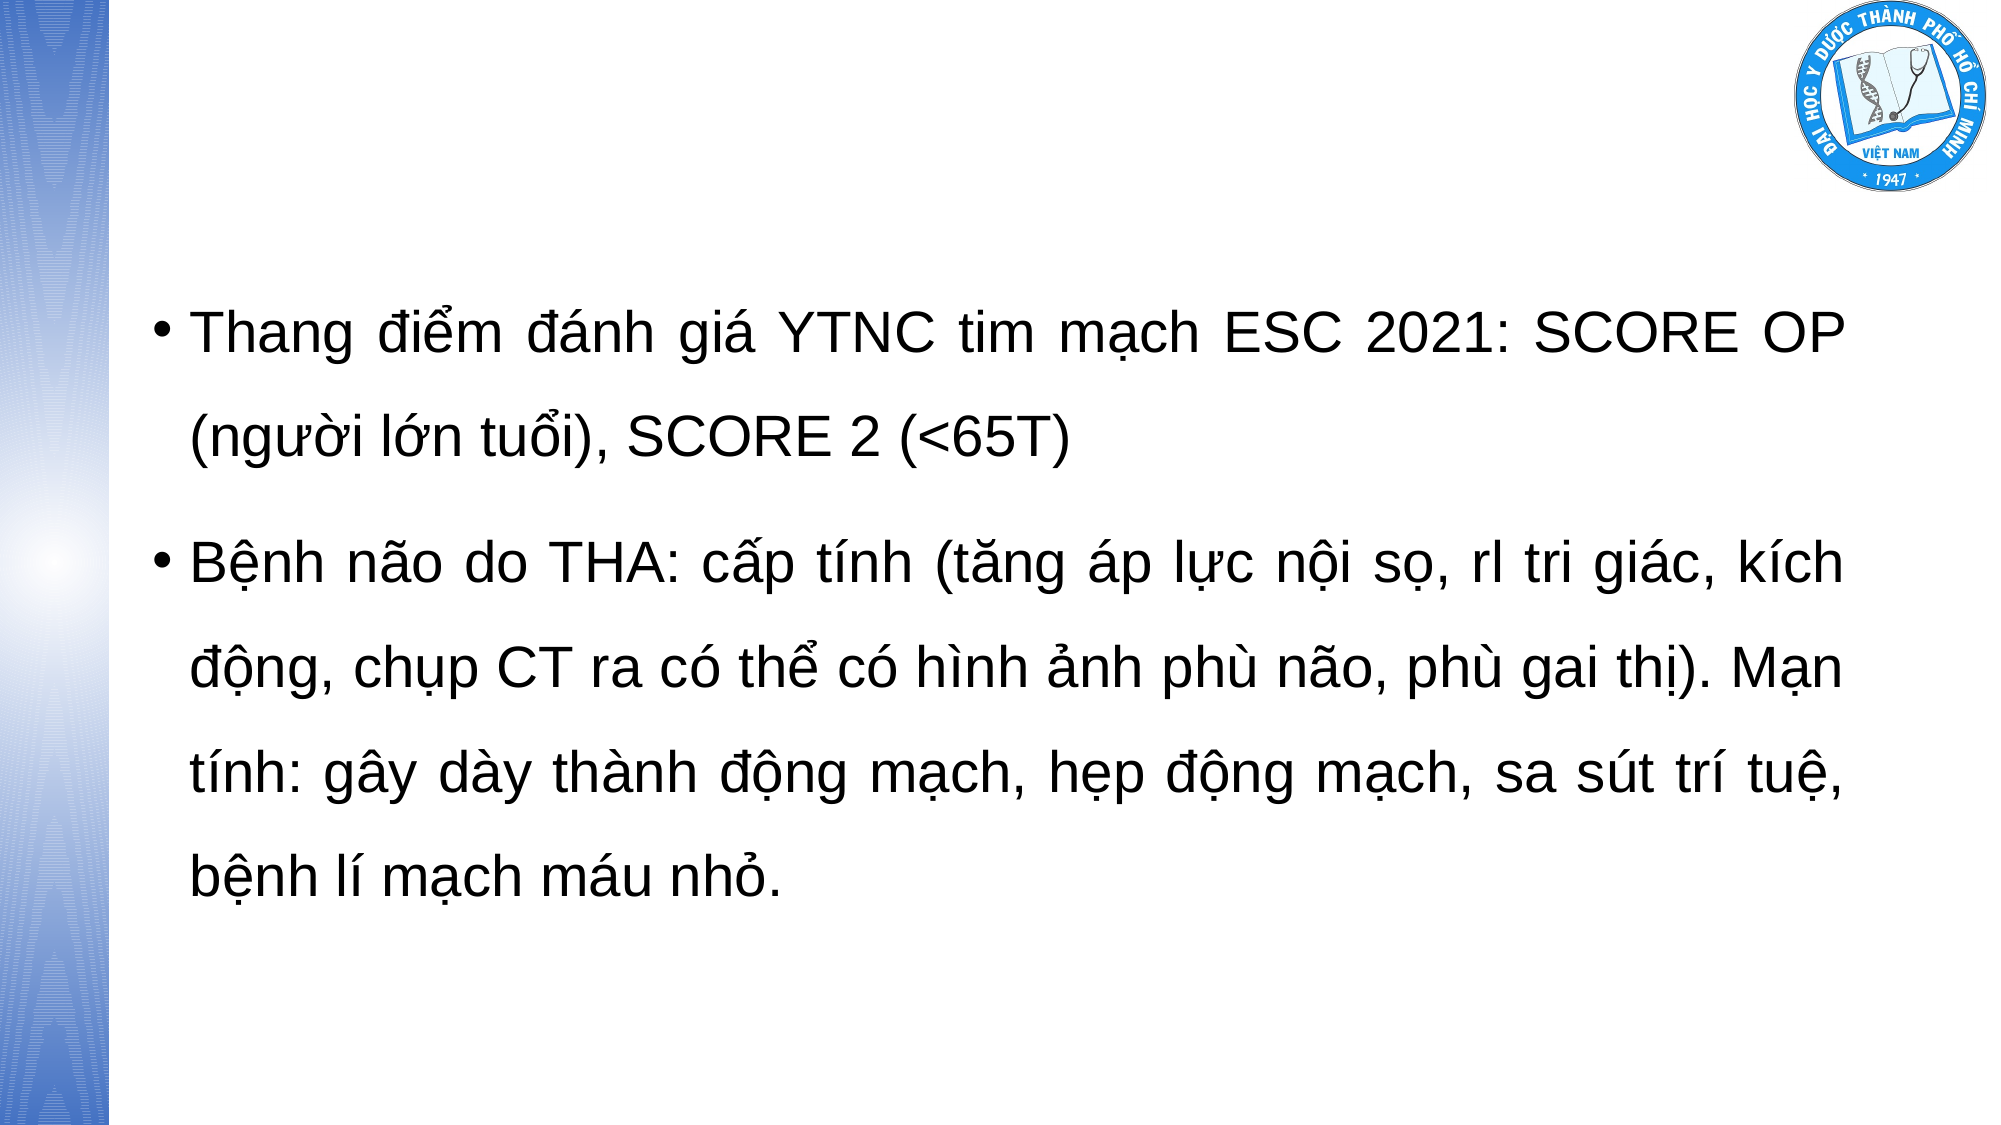

#
Thang điểm đánh giá YTNC tim mạch ESC 2021: SCORE OP (người lớn tuổi), SCORE 2 (<65T)
Bệnh não do THA: cấp tính (tăng áp lực nội sọ, rl tri giác, kích động, chụp CT ra có thể có hình ảnh phù não, phù gai thị). Mạn tính: gây dày thành động mạch, hẹp động mạch, sa sút trí tuệ, bệnh lí mạch máu nhỏ.